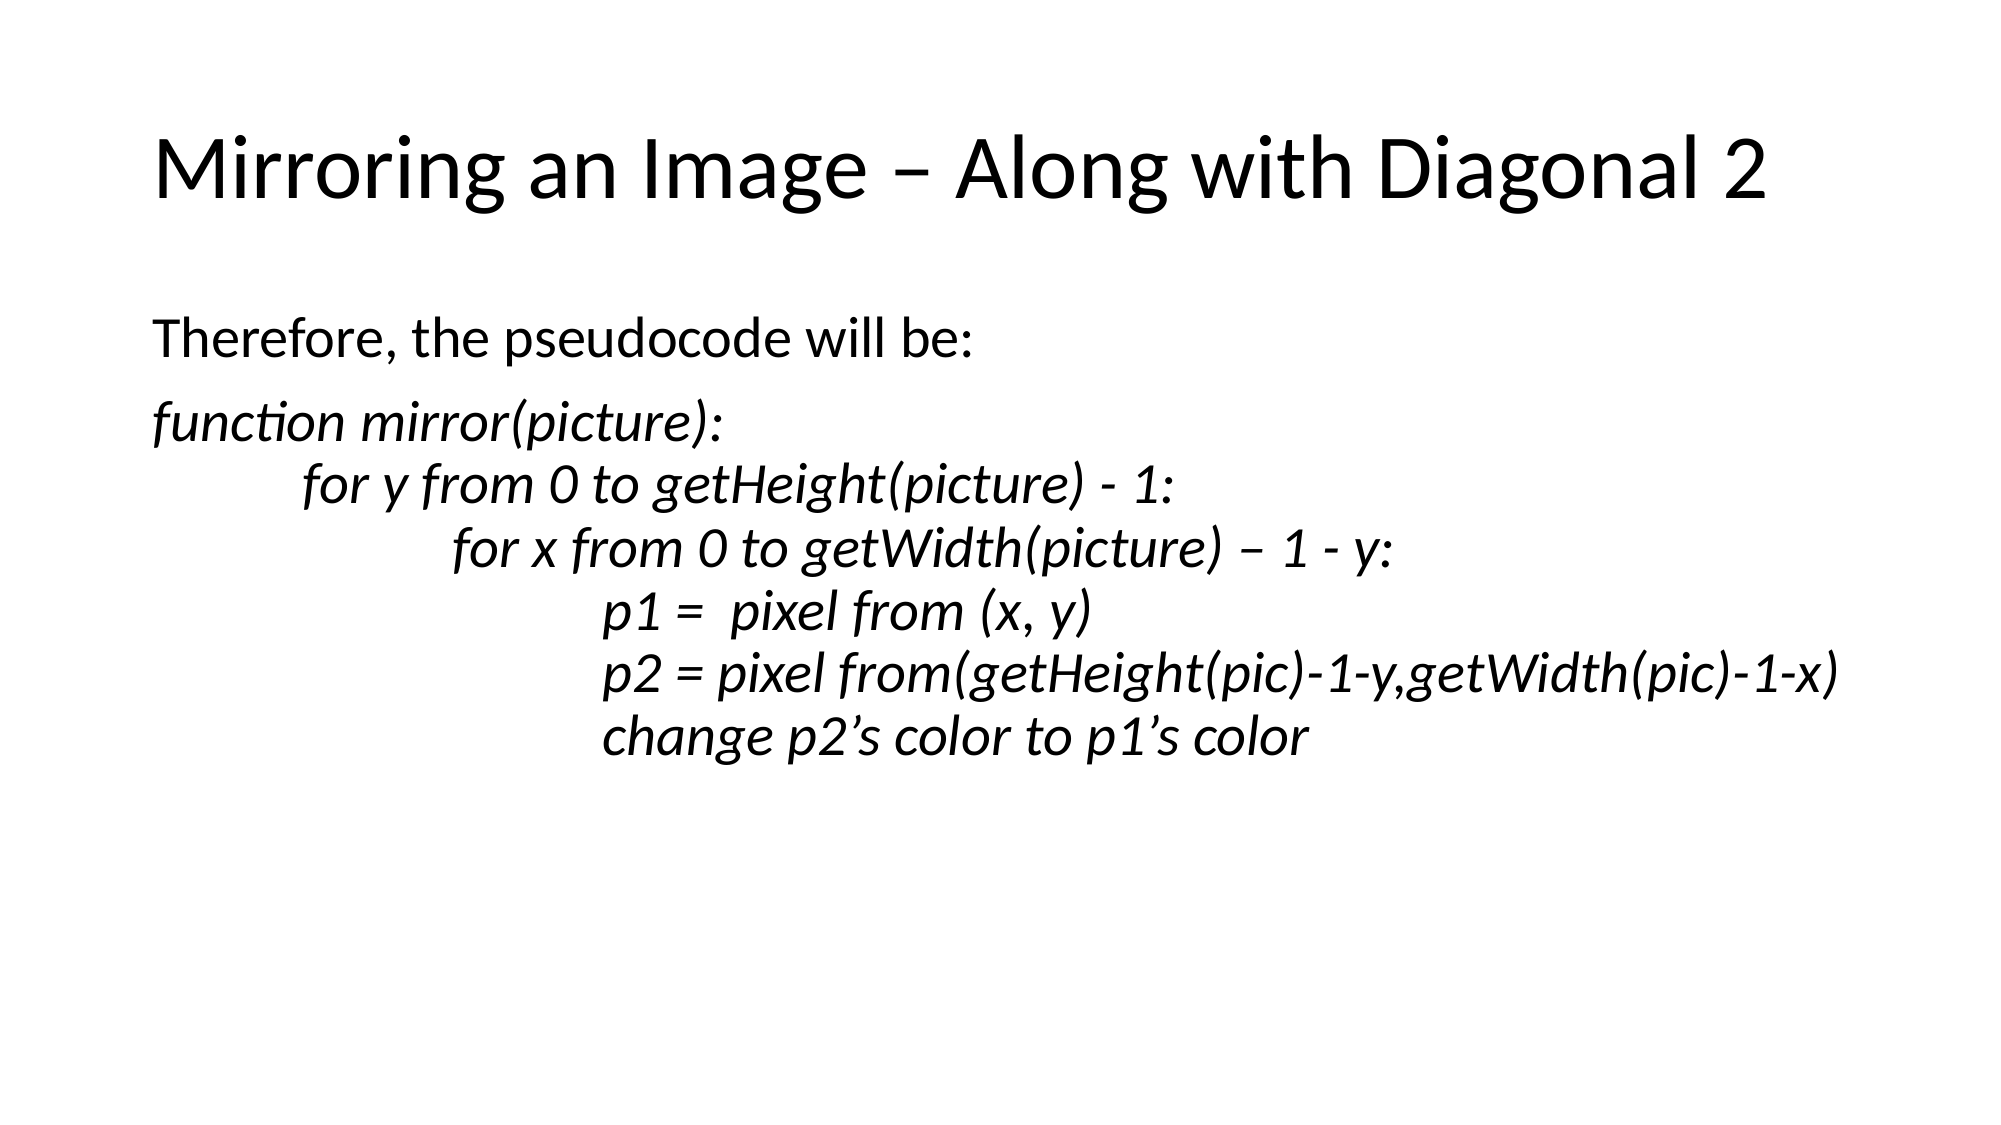

# Mirroring an Image – Along with Diagonal 2
Therefore, the pseudocode will be:
function mirror(picture):
	for y from 0 to getHeight(picture) - 1:
		for x from 0 to getWidth(picture) – 1 - y:
			p1 =  pixel from (x, y)
			p2 = pixel from(getHeight(pic)-1-y,getWidth(pic)-1-x)
			change p2’s color to p1’s color